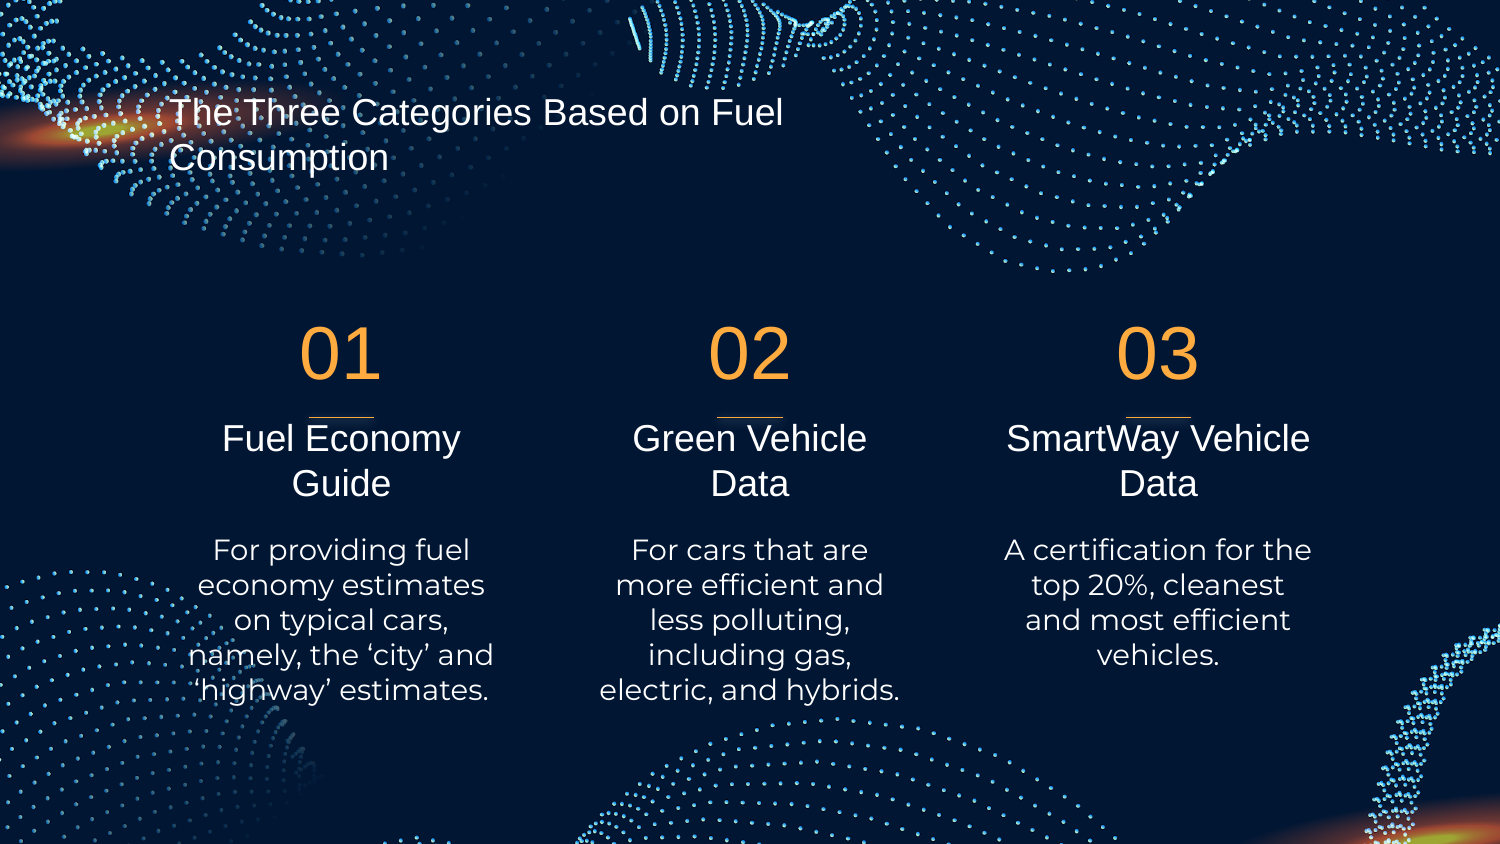

The Three Categories Based on Fuel Consumption
01
02
03
Fuel Economy Guide
# Green Vehicle Data
SmartWay Vehicle Data
For providing fuel economy estimates on typical cars, namely, the ‘city’ and ‘highway’ estimates.
For cars that are more efficient and less polluting, including gas, electric, and hybrids.
A certification for the top 20%, cleanest and most efficient vehicles.